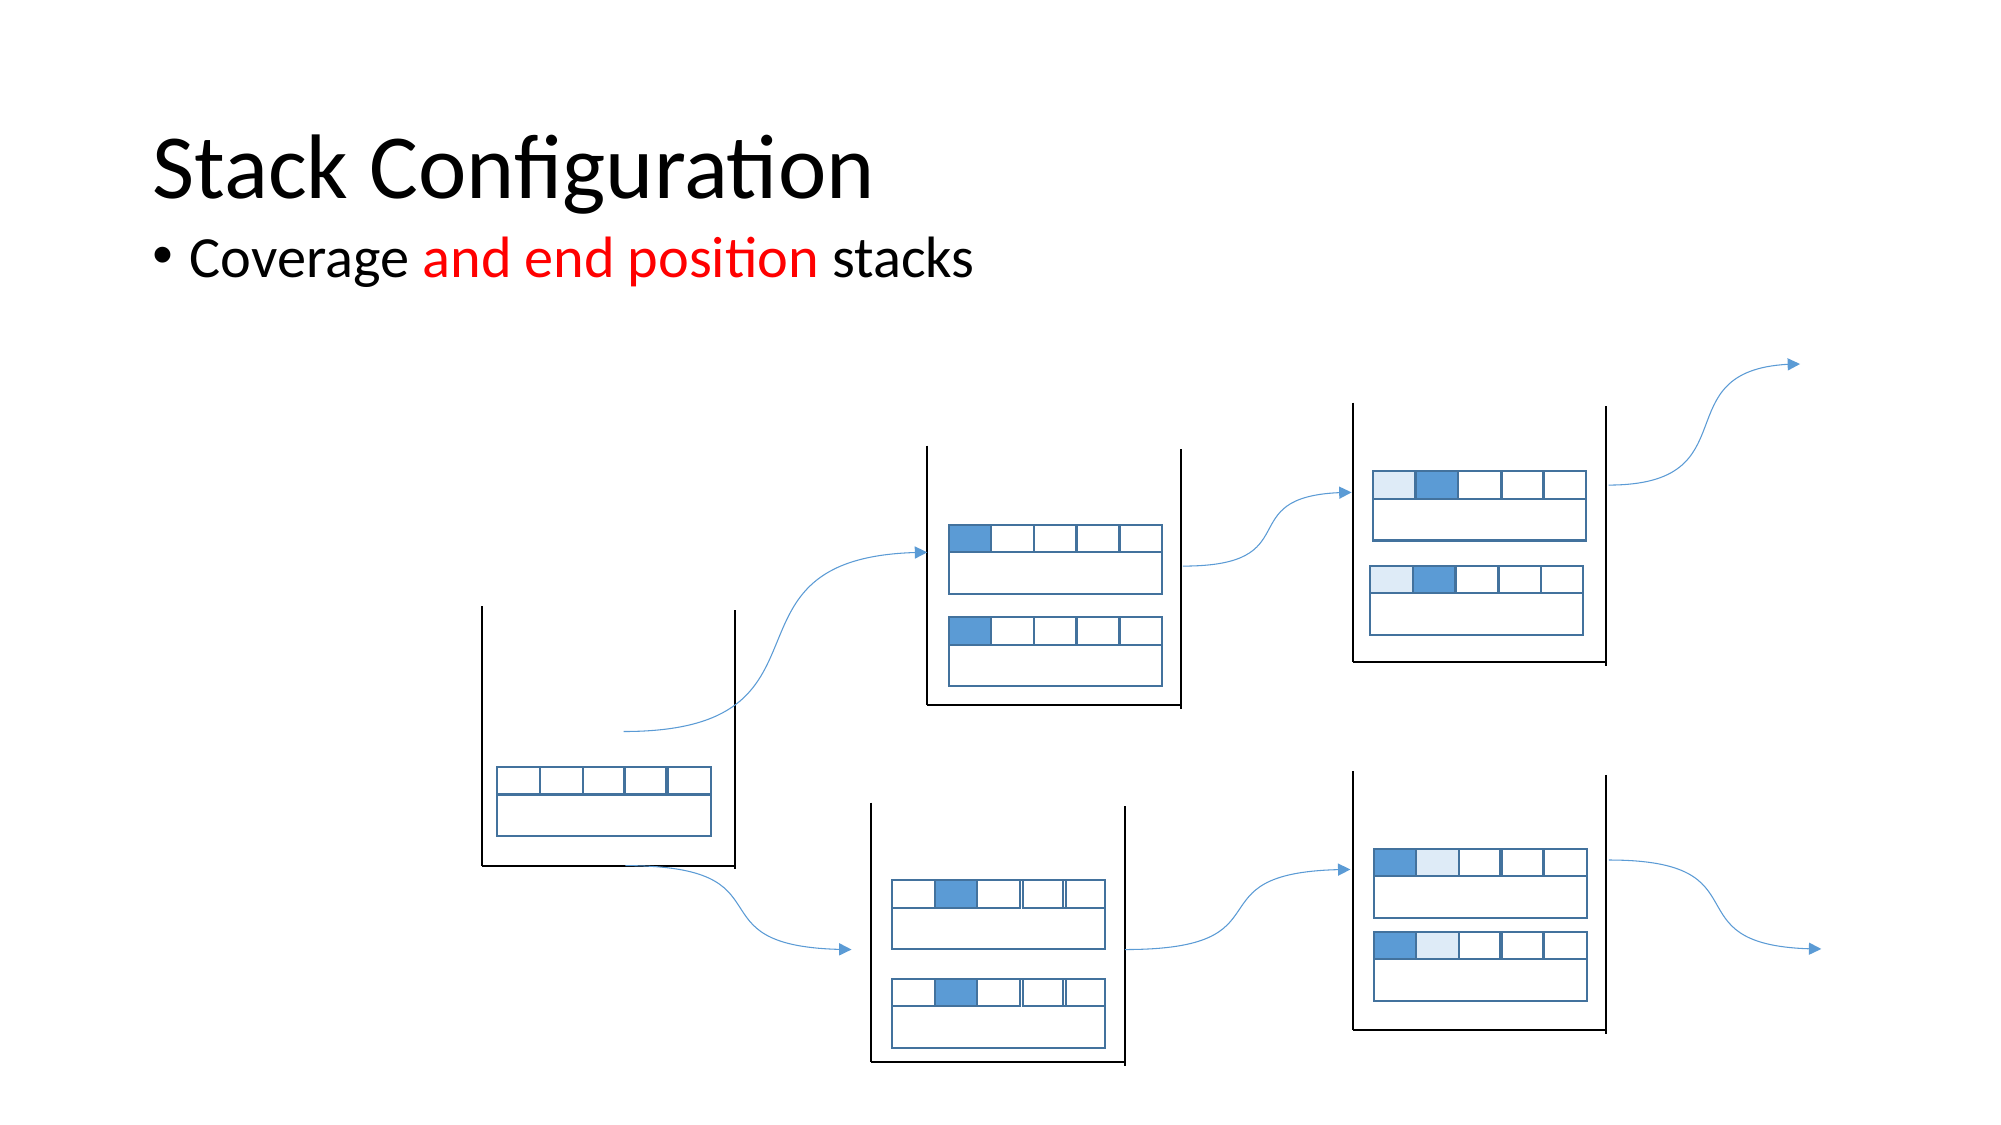

# Stack Configuration
Coverage and end position stacks

`

`

`

`